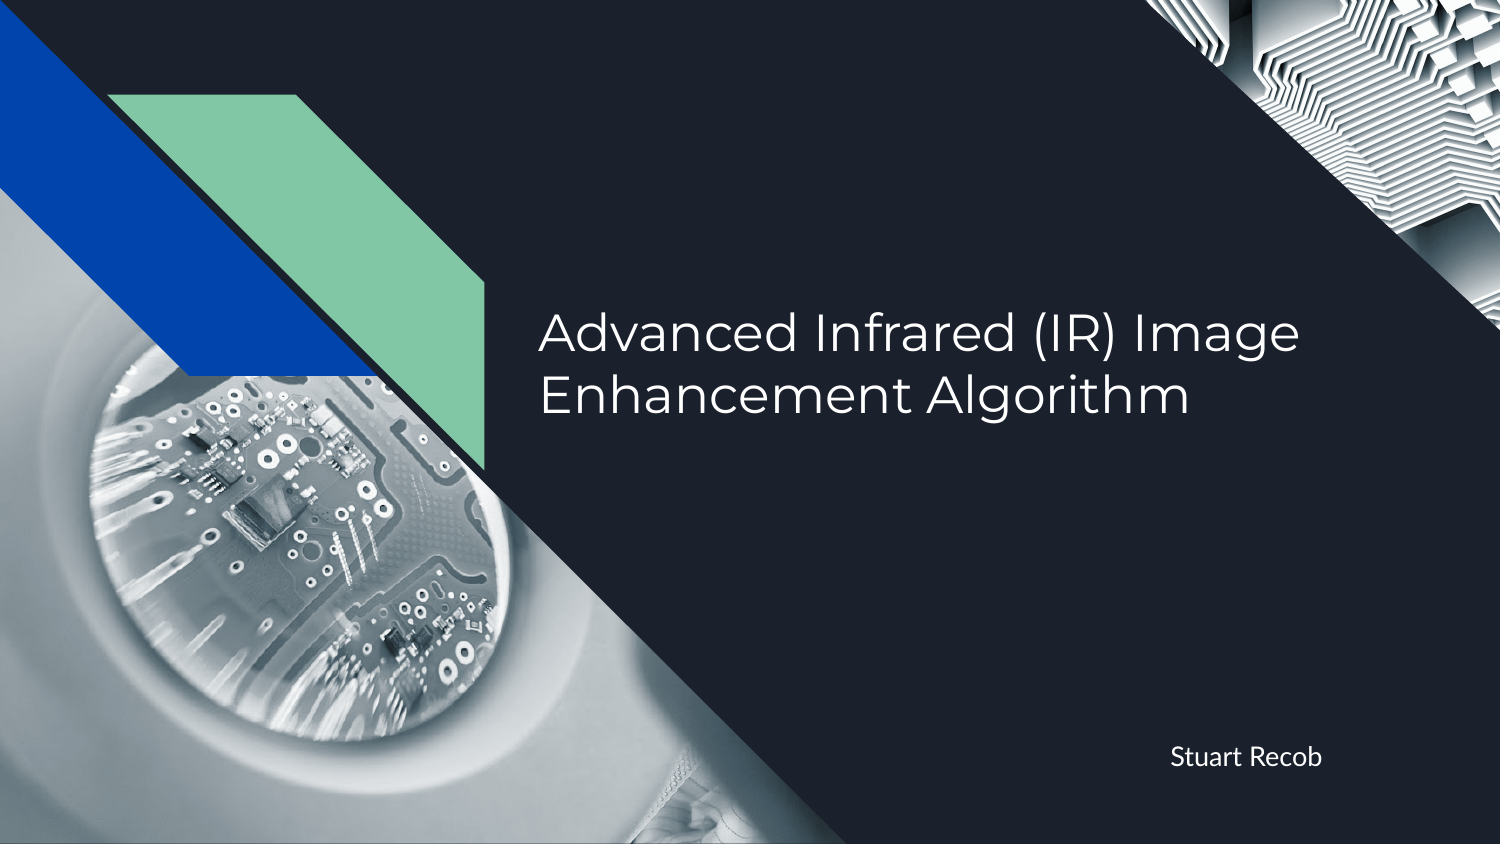

# Advanced Infrared (IR) Image
Enhancement Algorithm

Stuart Recob